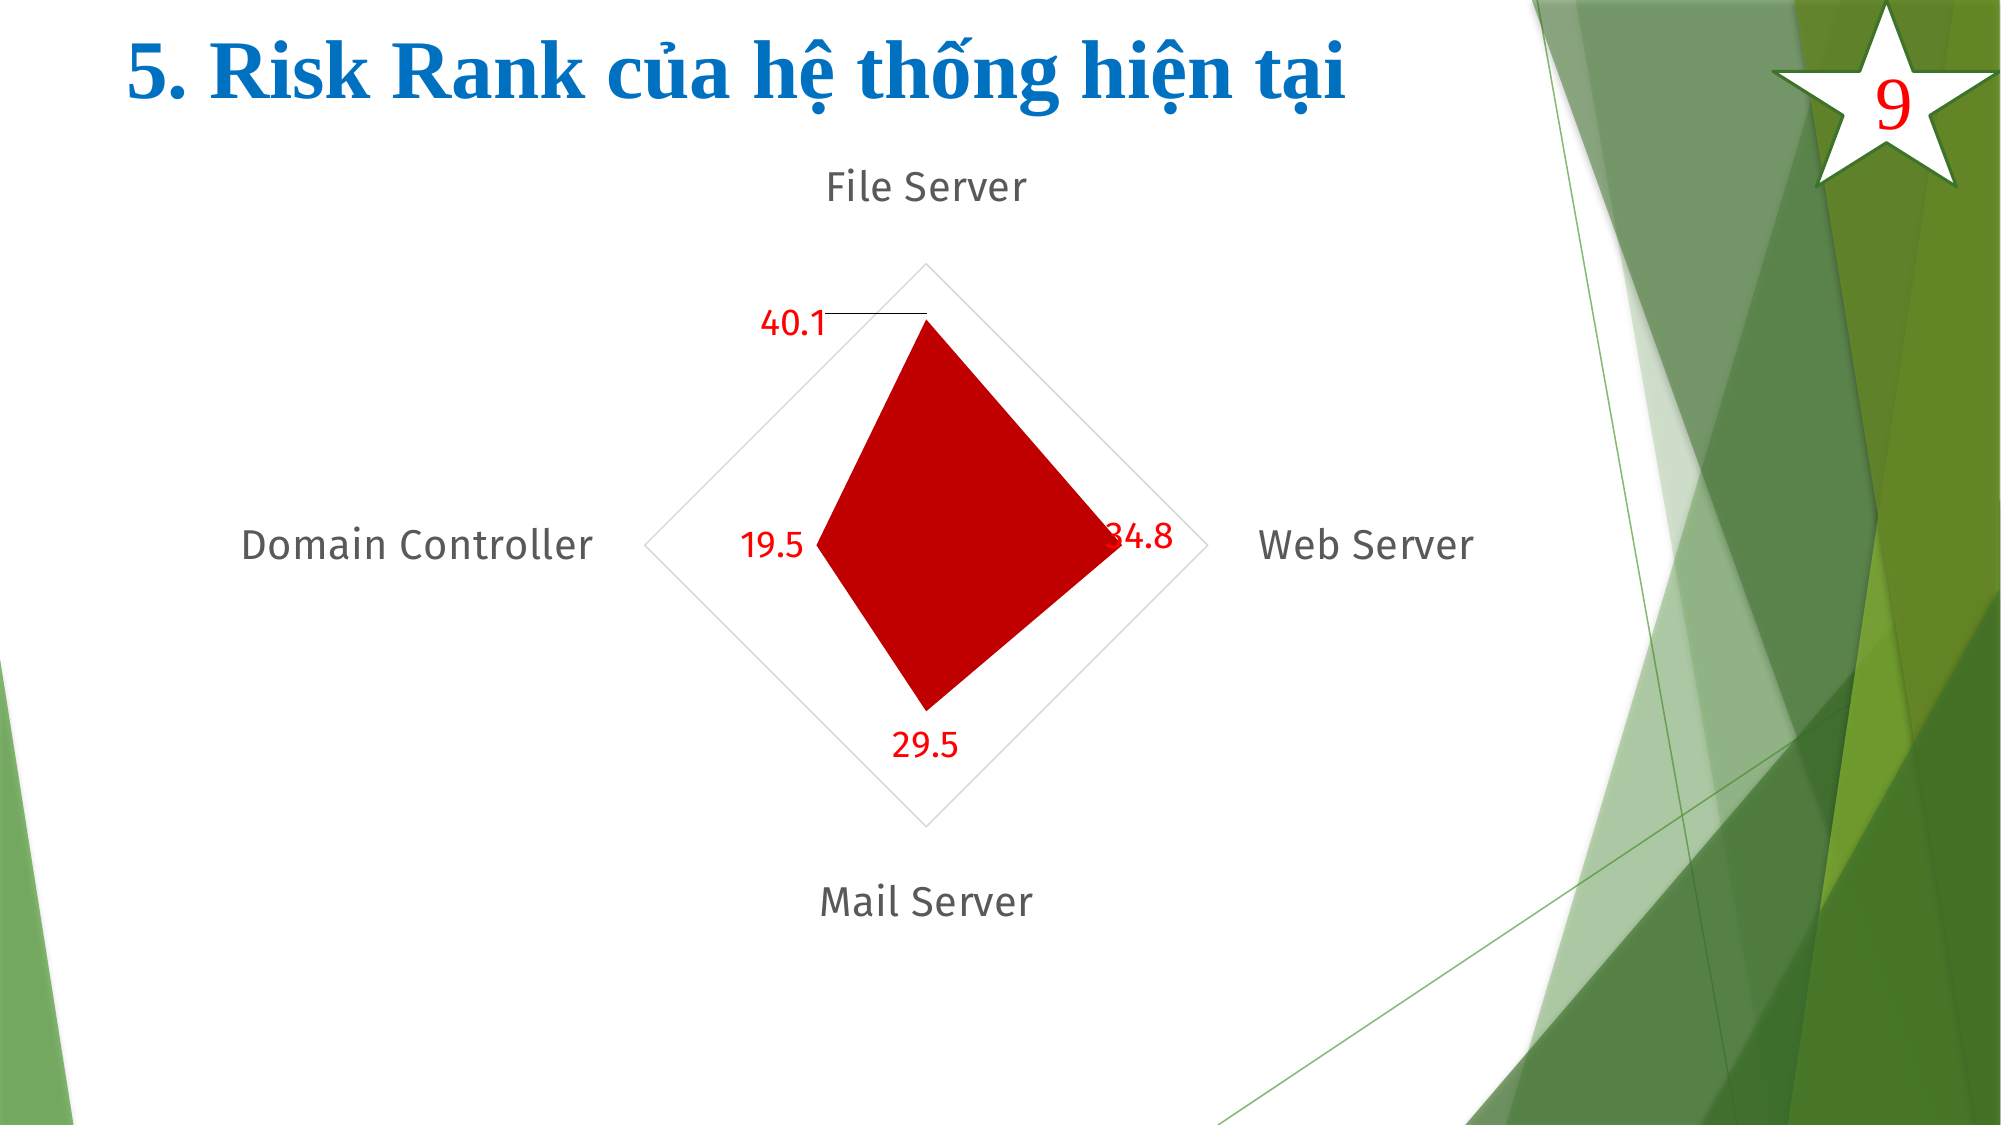

# 5. Risk Rank của hệ thống hiện tại
9

### Chart

| Category | Risk Score |
|---|---|
| File Server | 40.1 |
| Web Server | 34.8 |
| Mail Server | 29.5 |
| Domain Controller | 19.5 |